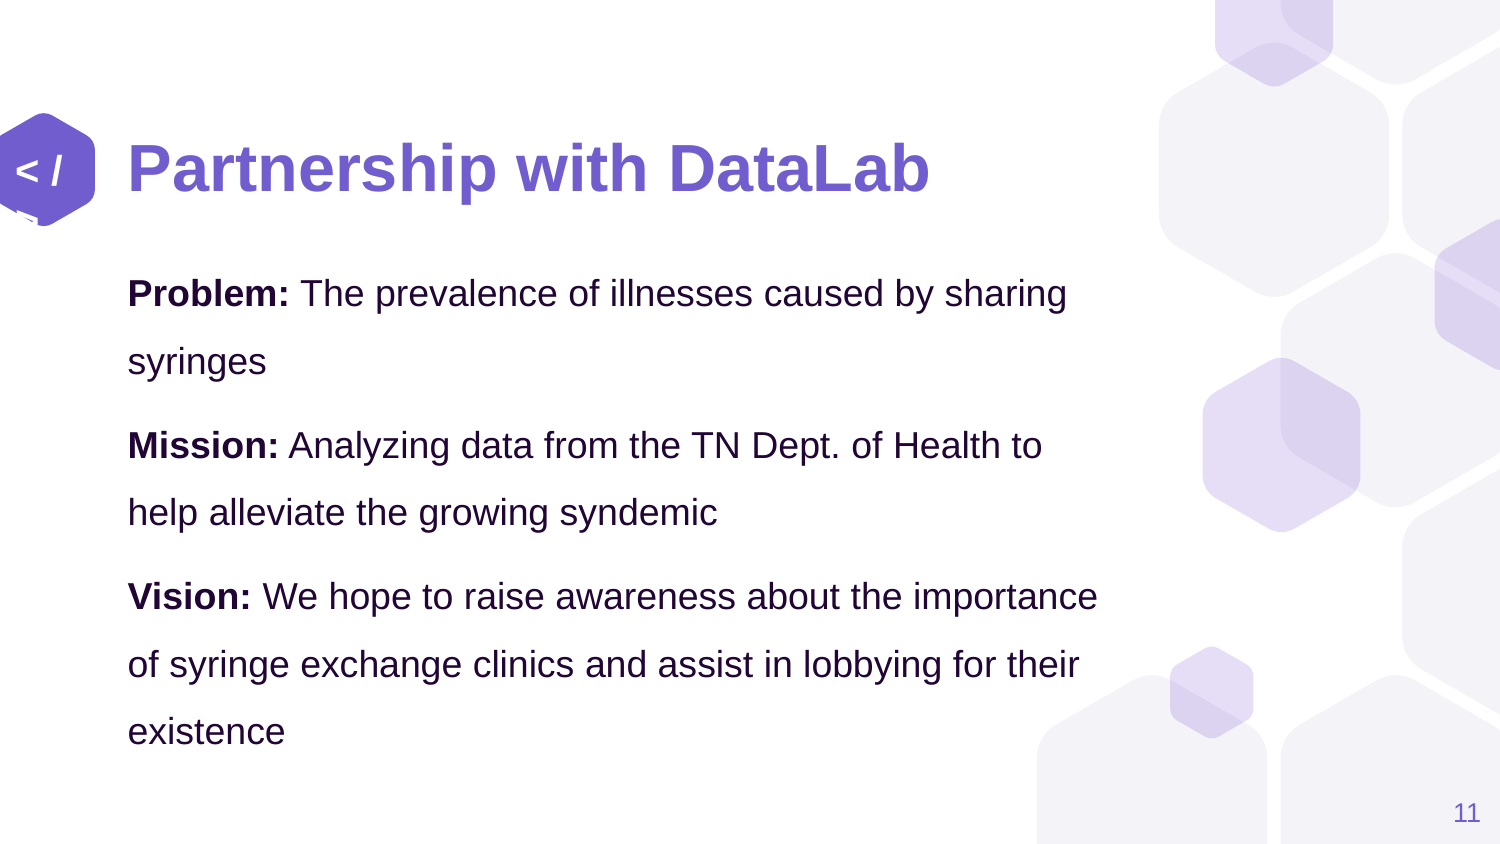

< / >
# Partnership with DataLab
Problem: The prevalence of illnesses caused by sharing syringes
Mission: Analyzing data from the TN Dept. of Health to help alleviate the growing syndemic
Vision: We hope to raise awareness about the importance of syringe exchange clinics and assist in lobbying for their existence
11